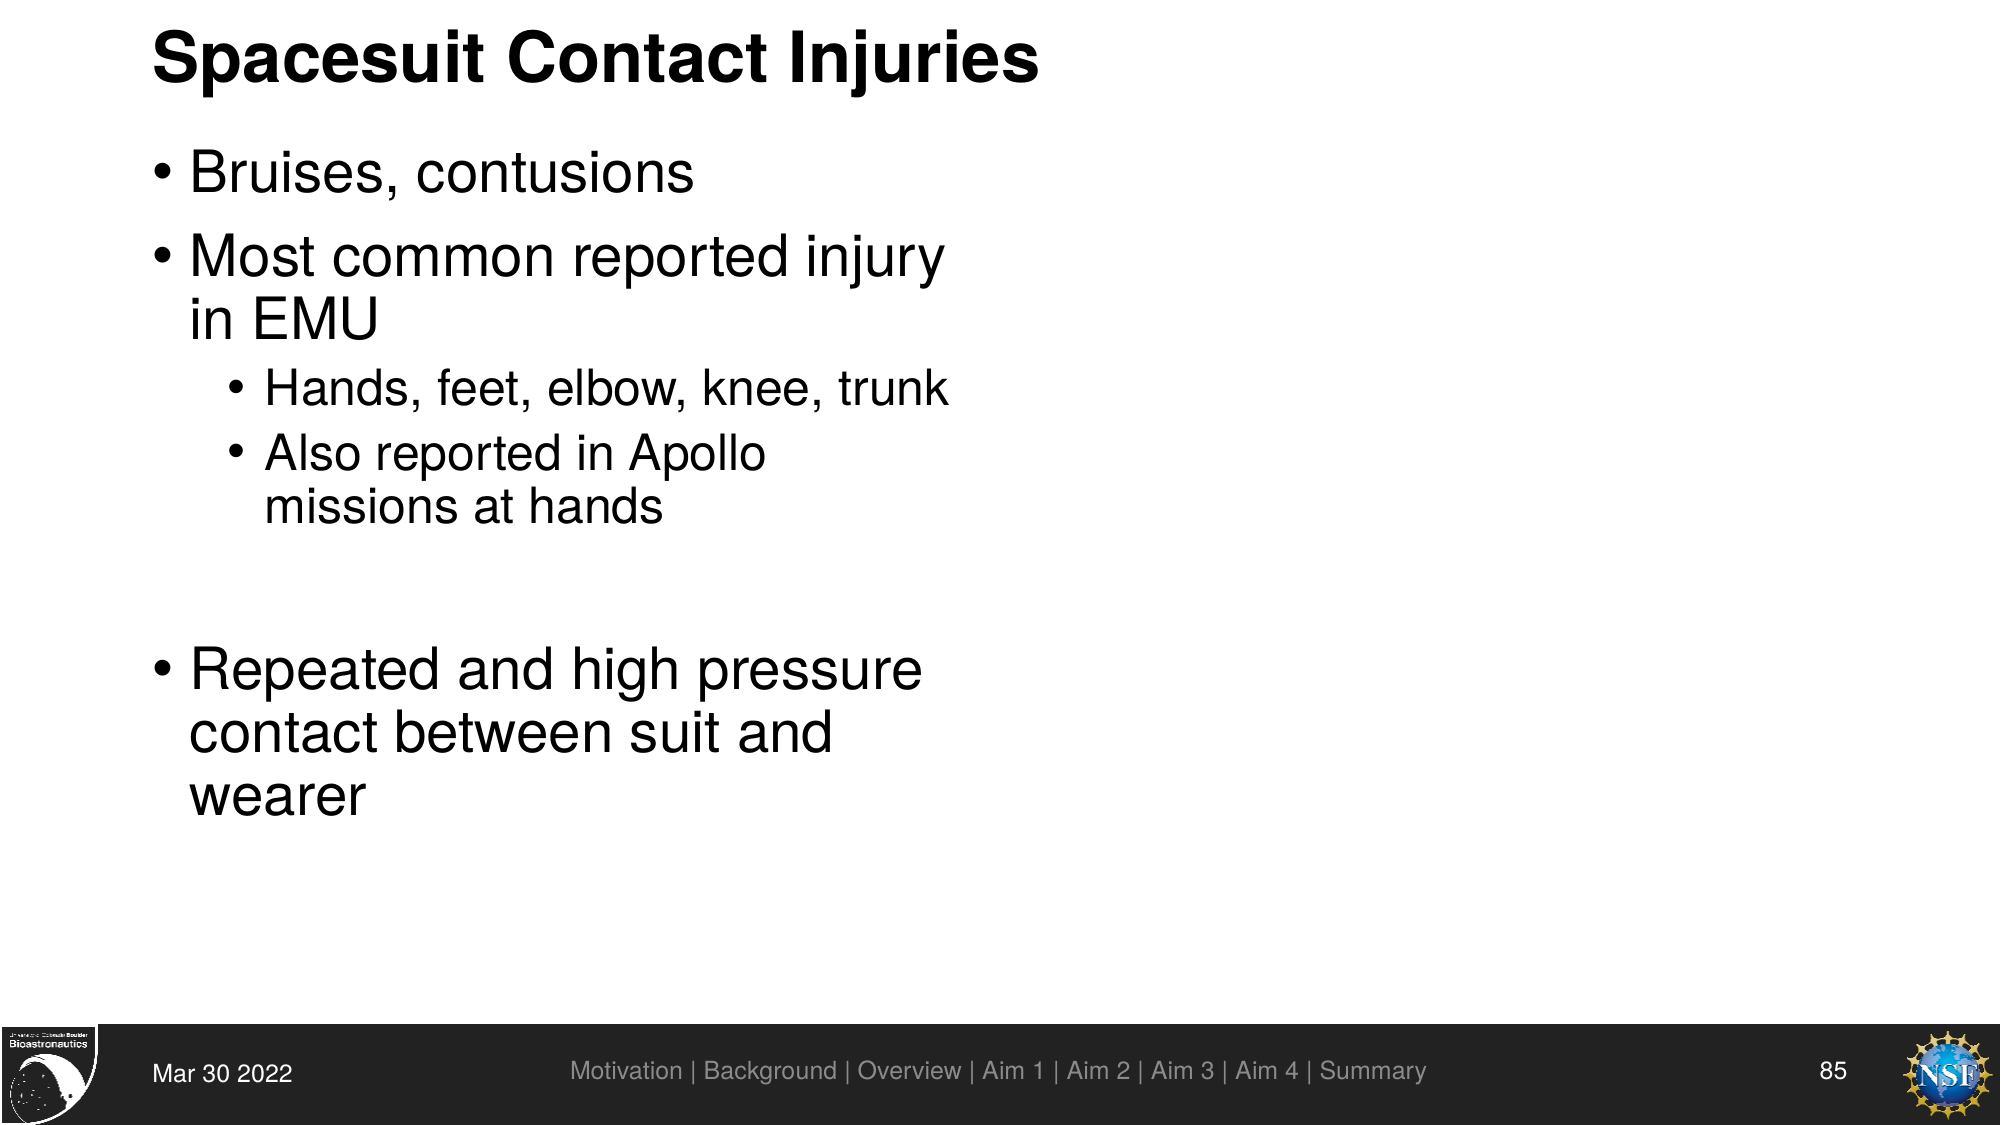

# Spacesuit Contact Injuries
Bruises, contusions
Most common reported injury in EMU
Hands, feet, elbow, knee, trunk
Also reported in Apollo missions at hands

Repeated and high pressure contact between suit and wearer

Motivation | Background | Overview | Aim 1 | Aim 2 | Aim 3 | Aim 4 | Summary
Mar 30 2022
85